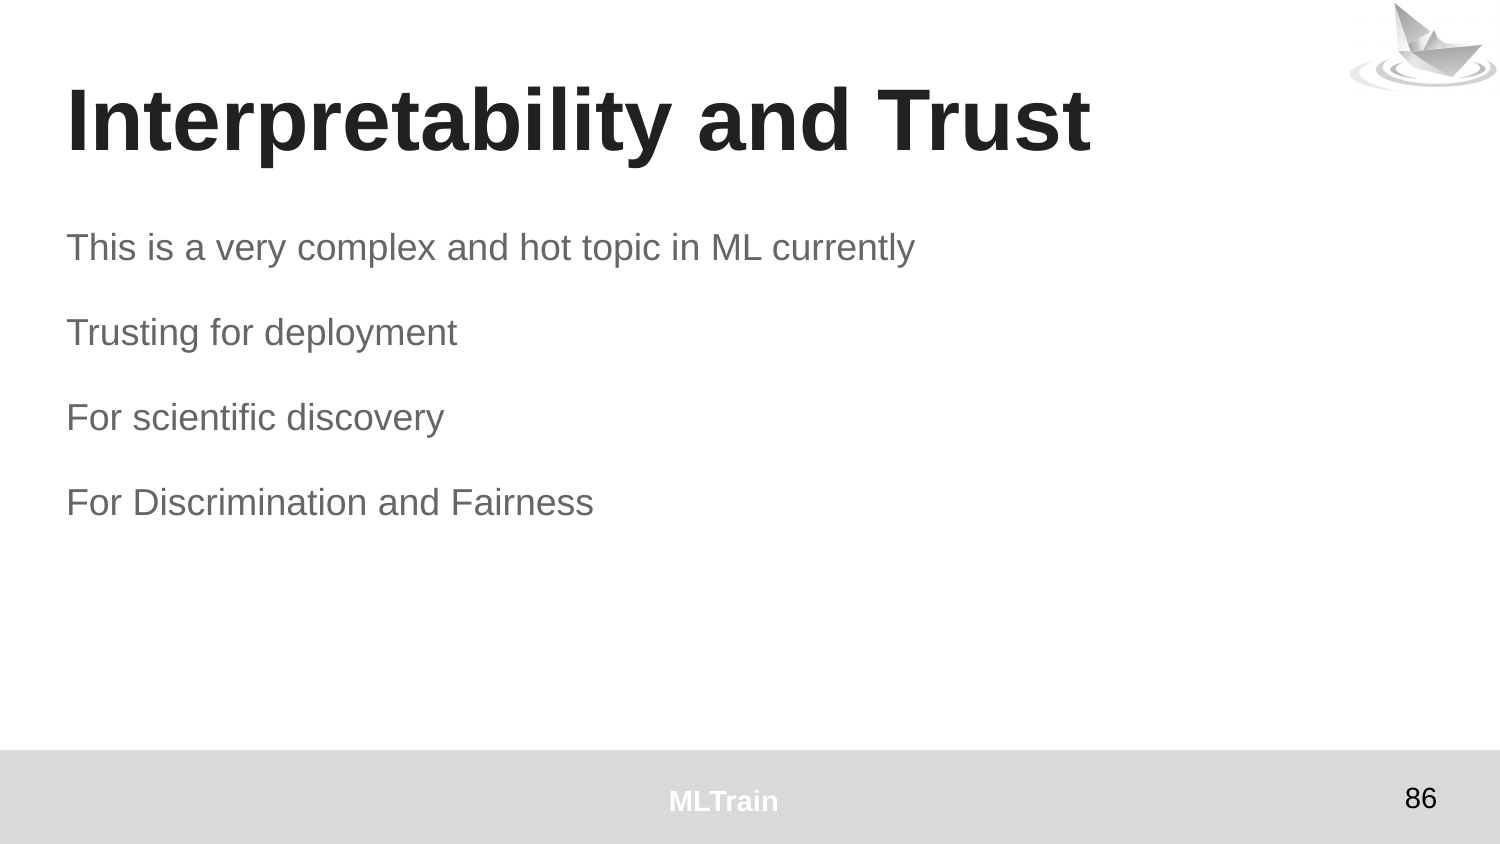

# Interpretability and Trust
This is a very complex and hot topic in ML currently
Trusting for deployment
For scientific discovery
For Discrimination and Fairness

86